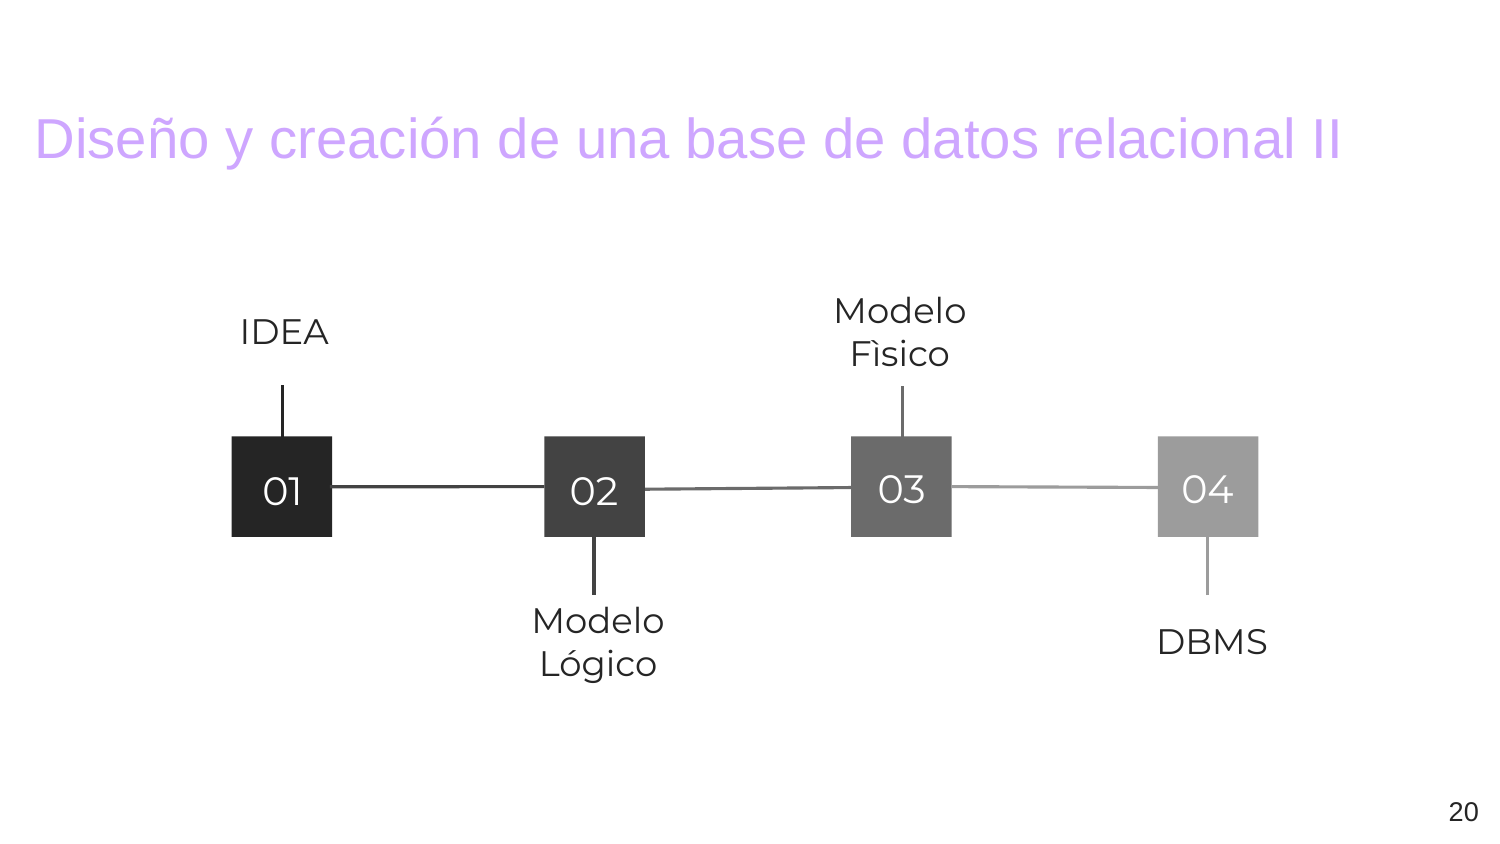

# Diseño y creación de una base de datos relacional II

IDEA
Modelo Fìsico

04
03
01
02
Modelo Lógico
DBMS
20